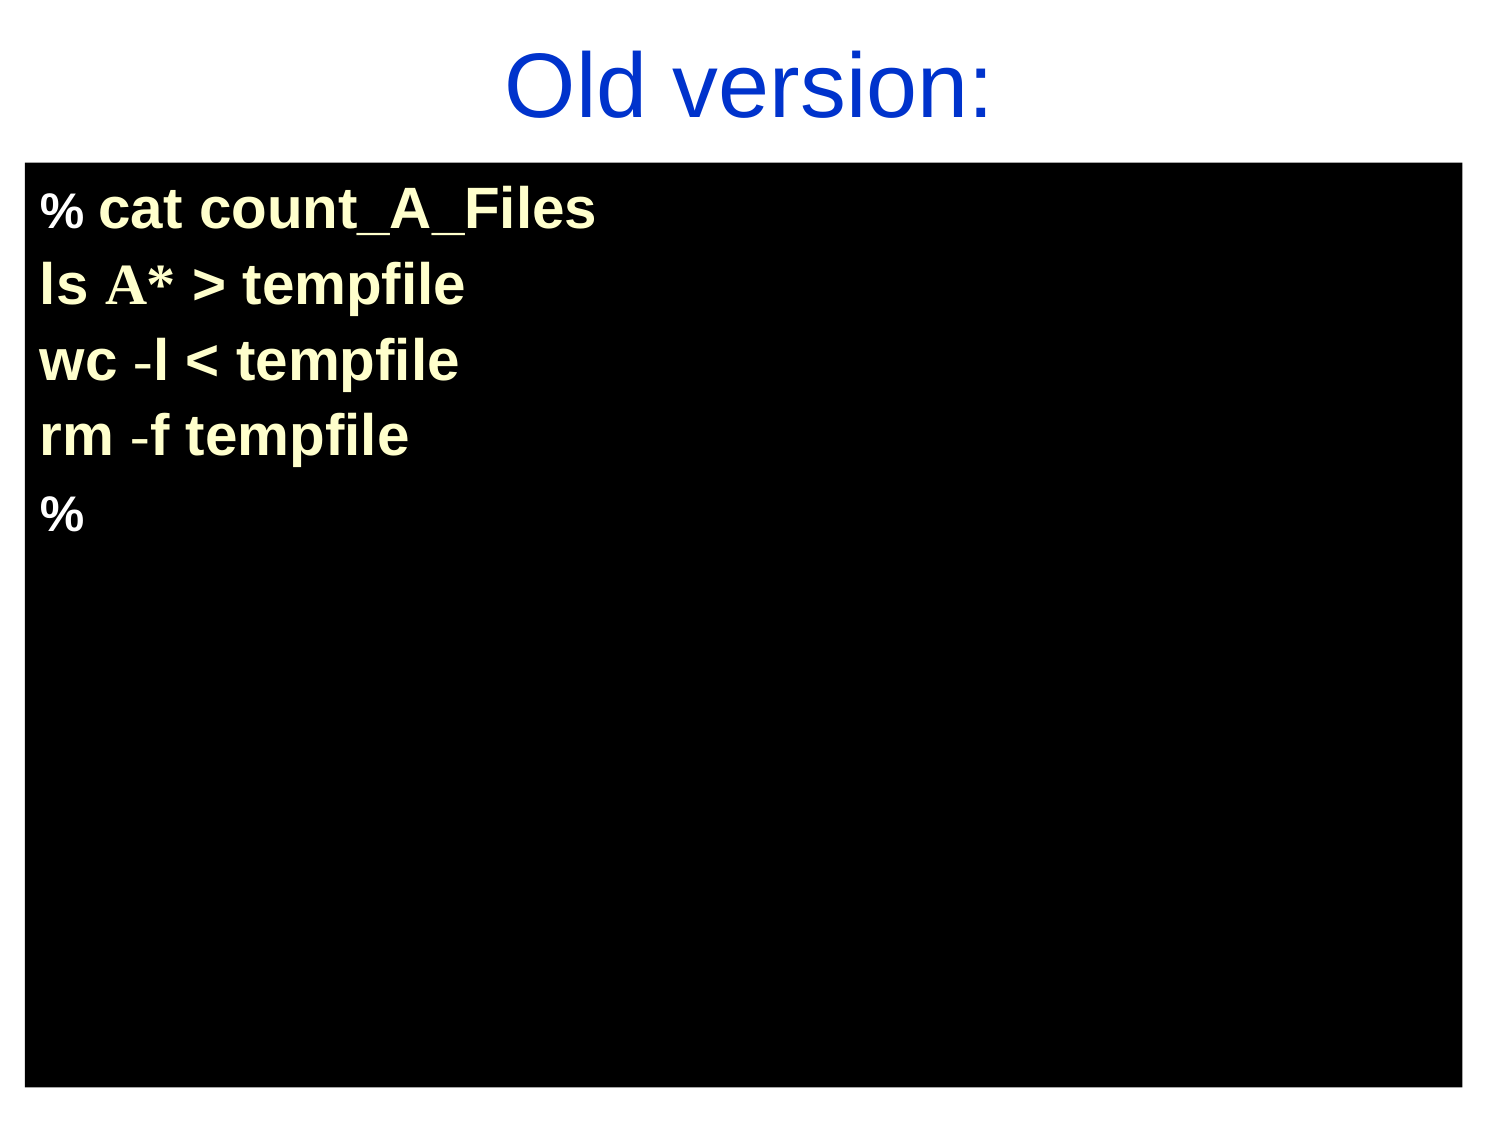

Old version:
% cat count_A_Files
ls A* > tempfile
wc -l < tempfile
rm -f tempfile
% cat
ls $* >
 -l < temp
 -f temp
% chm u+ ci A*
% ./count A* [^A]*.c
11
%